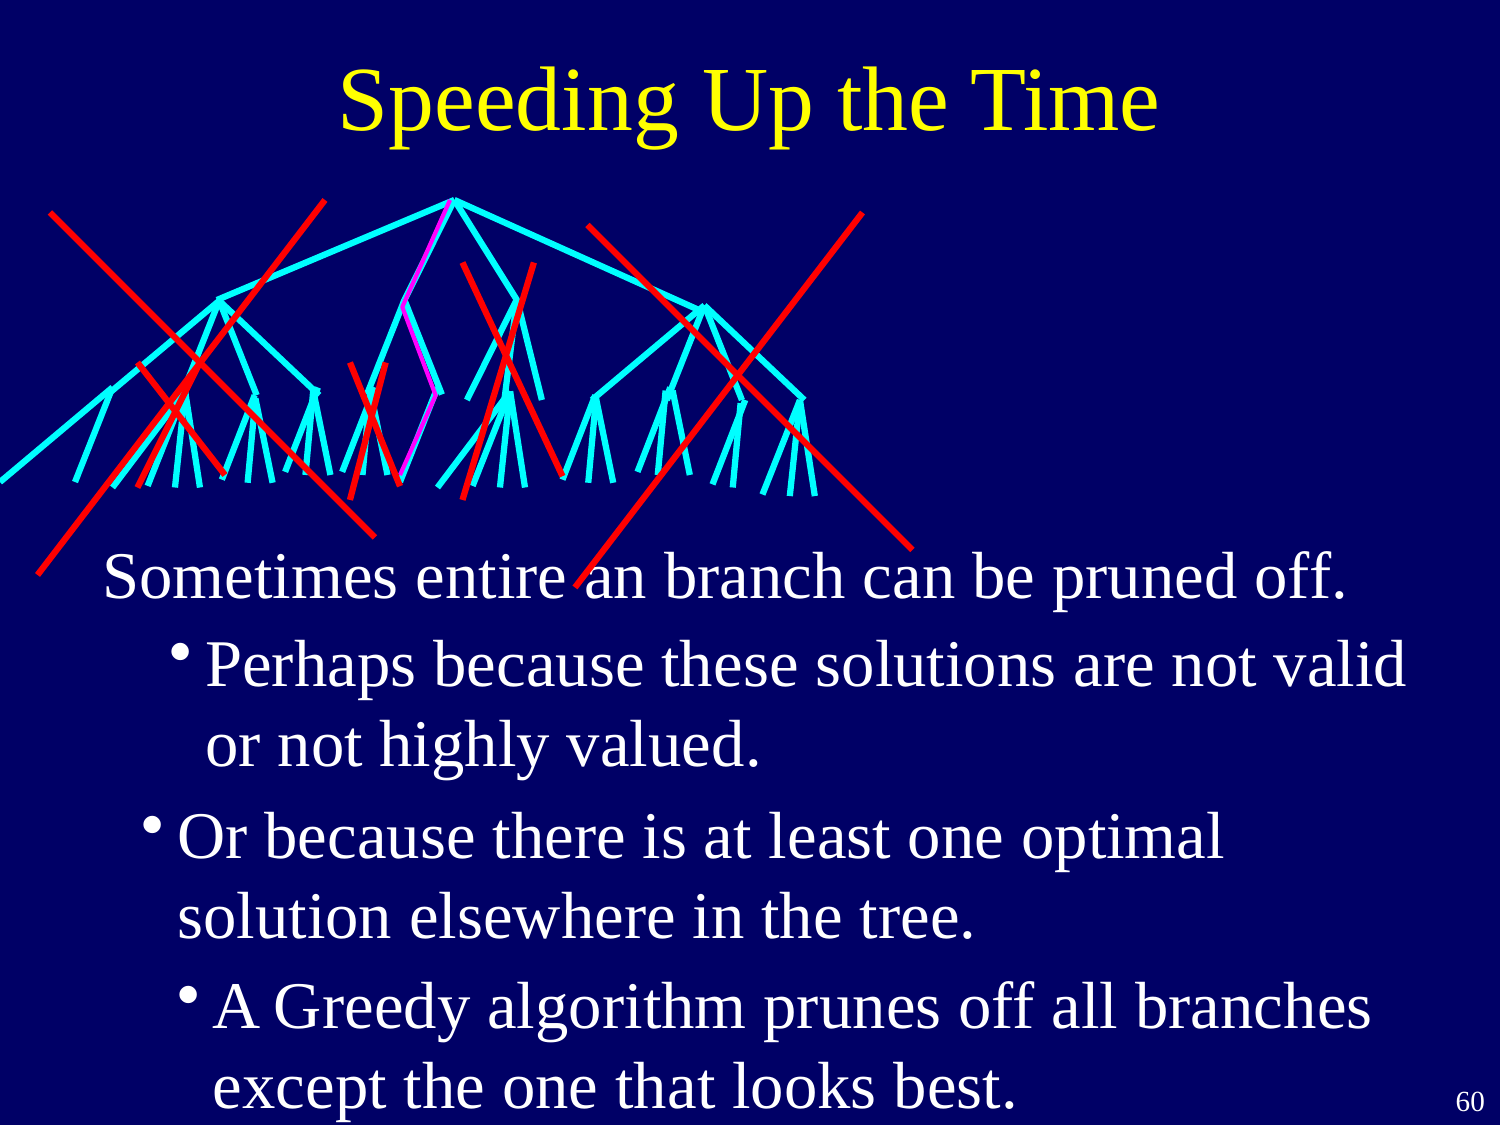

Speeding Up the Time

Sometimes entire an branch can be pruned off.
Perhaps because these solutions are not valid
or not highly valued.
Or because there is at least one optimal solution elsewhere in the tree.
A Greedy algorithm prunes off all branches except the one that looks best.